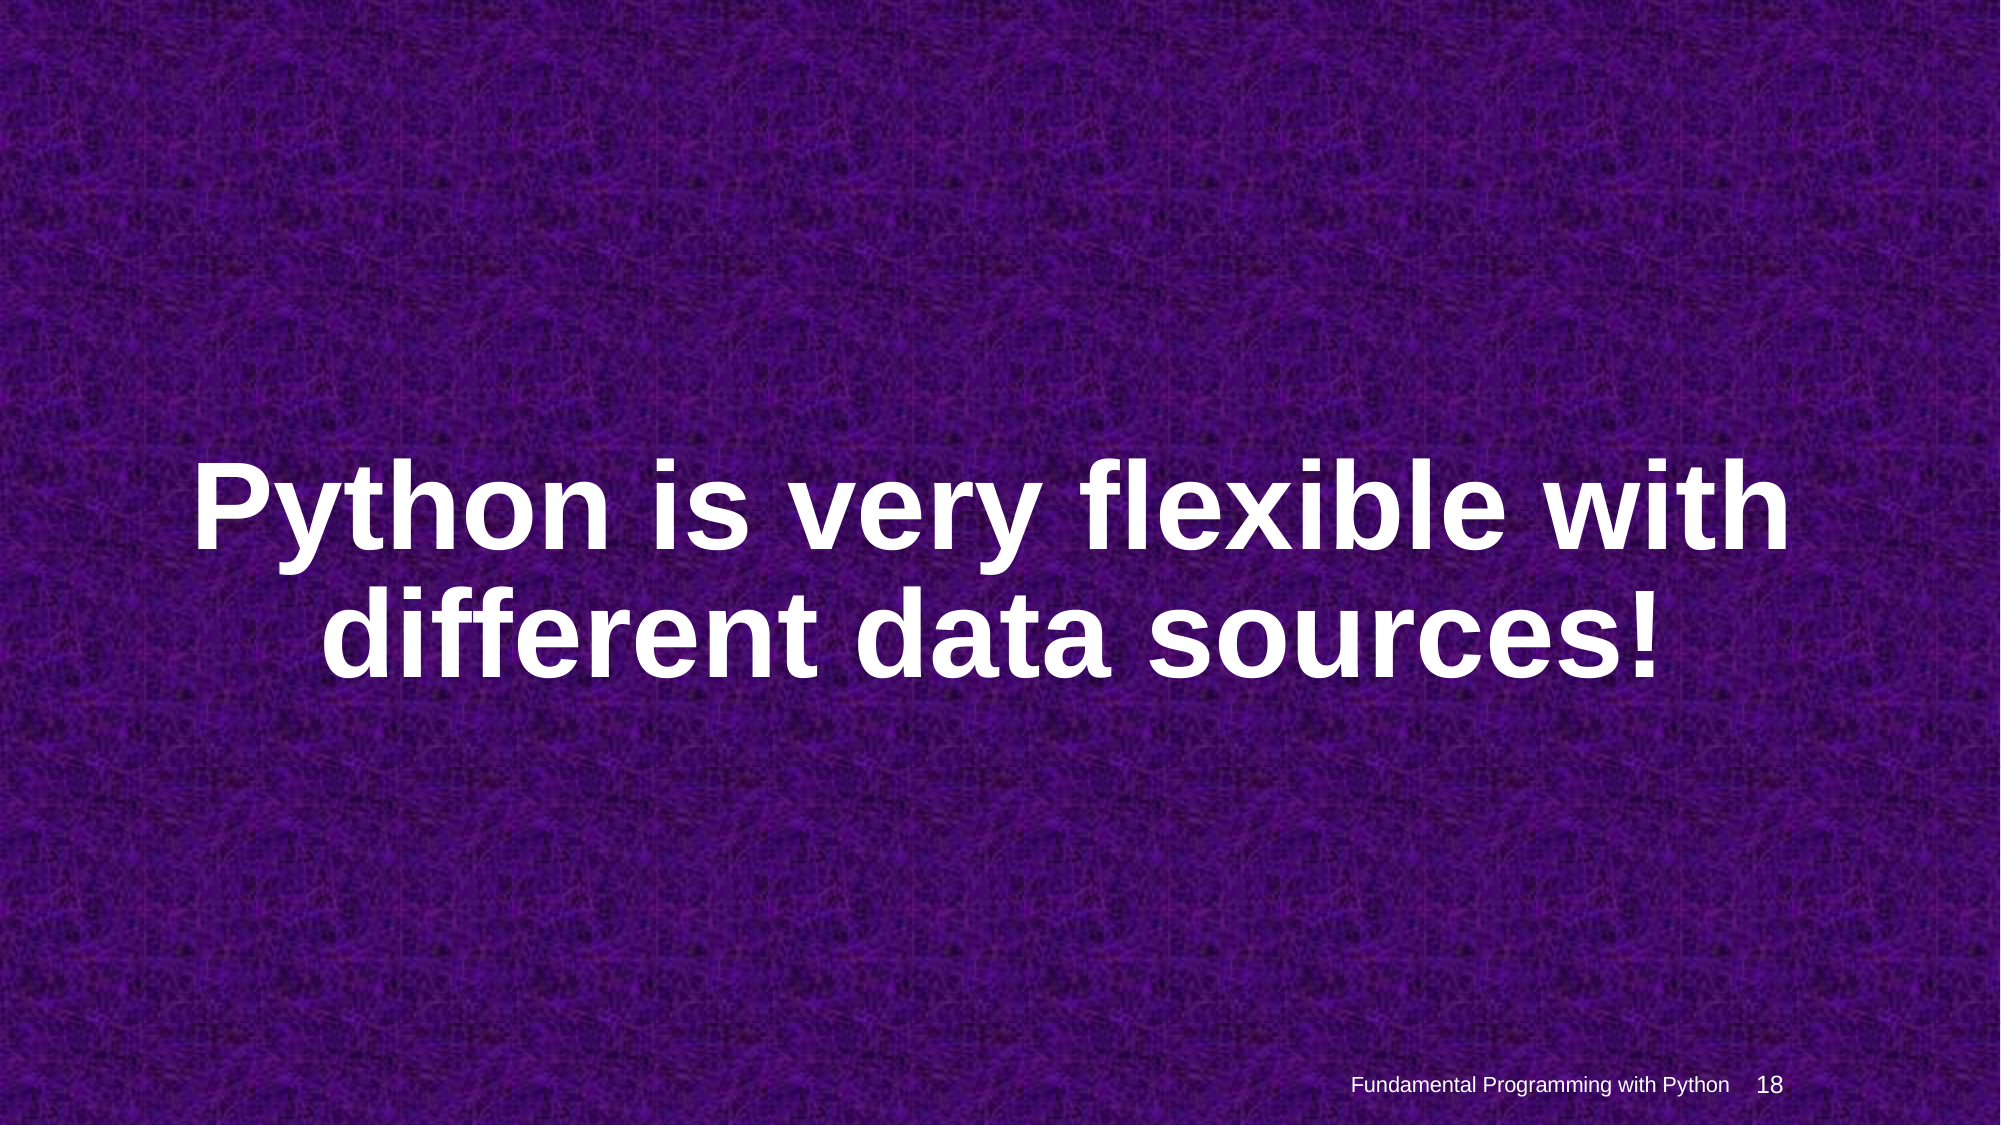

# Python is very flexible with different data sources!
Fundamental Programming with Python
18